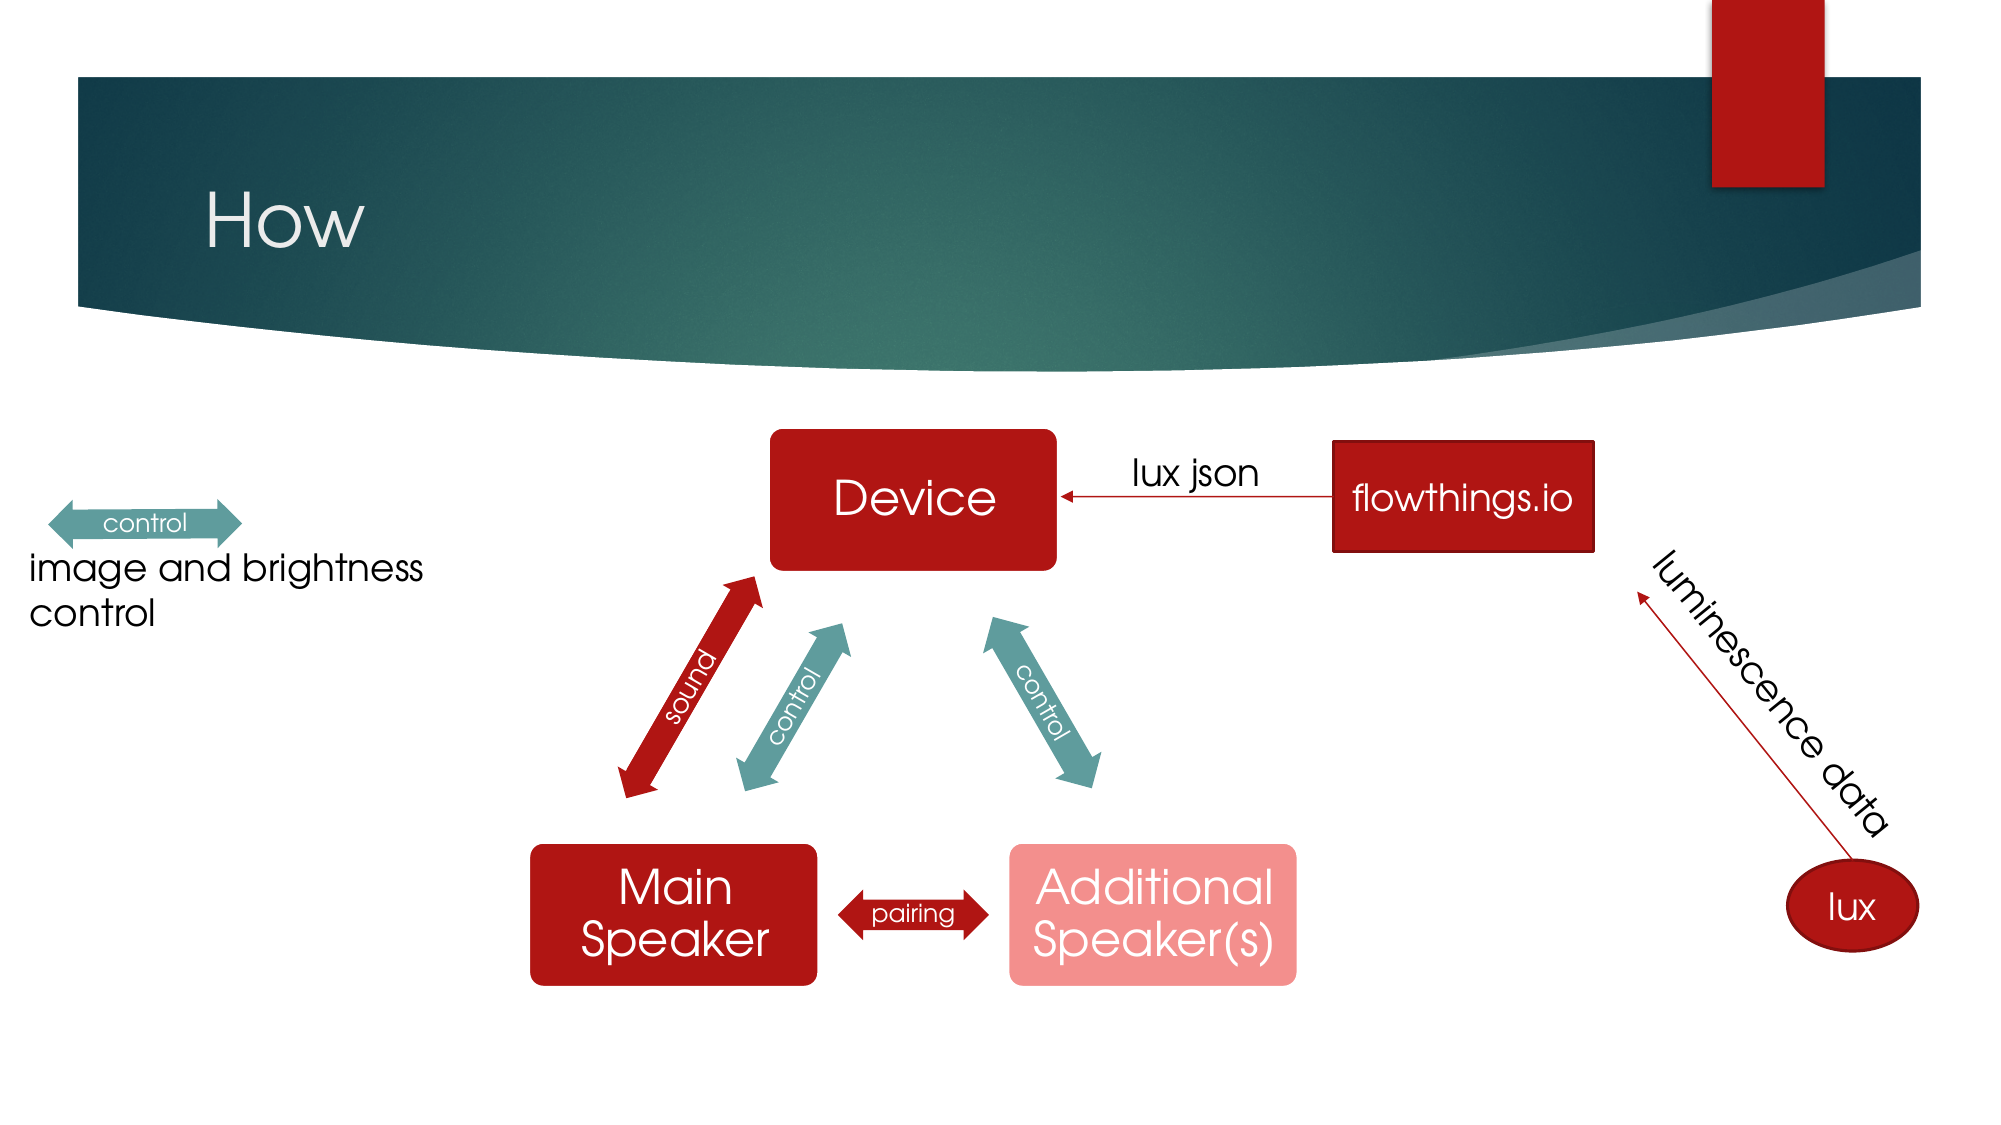

# How

control
Device
control
Additional Speaker(s)
pairing
Main Speaker
control
lux json
flowthings.io
image and brightness control

sound
luminescence data
lux